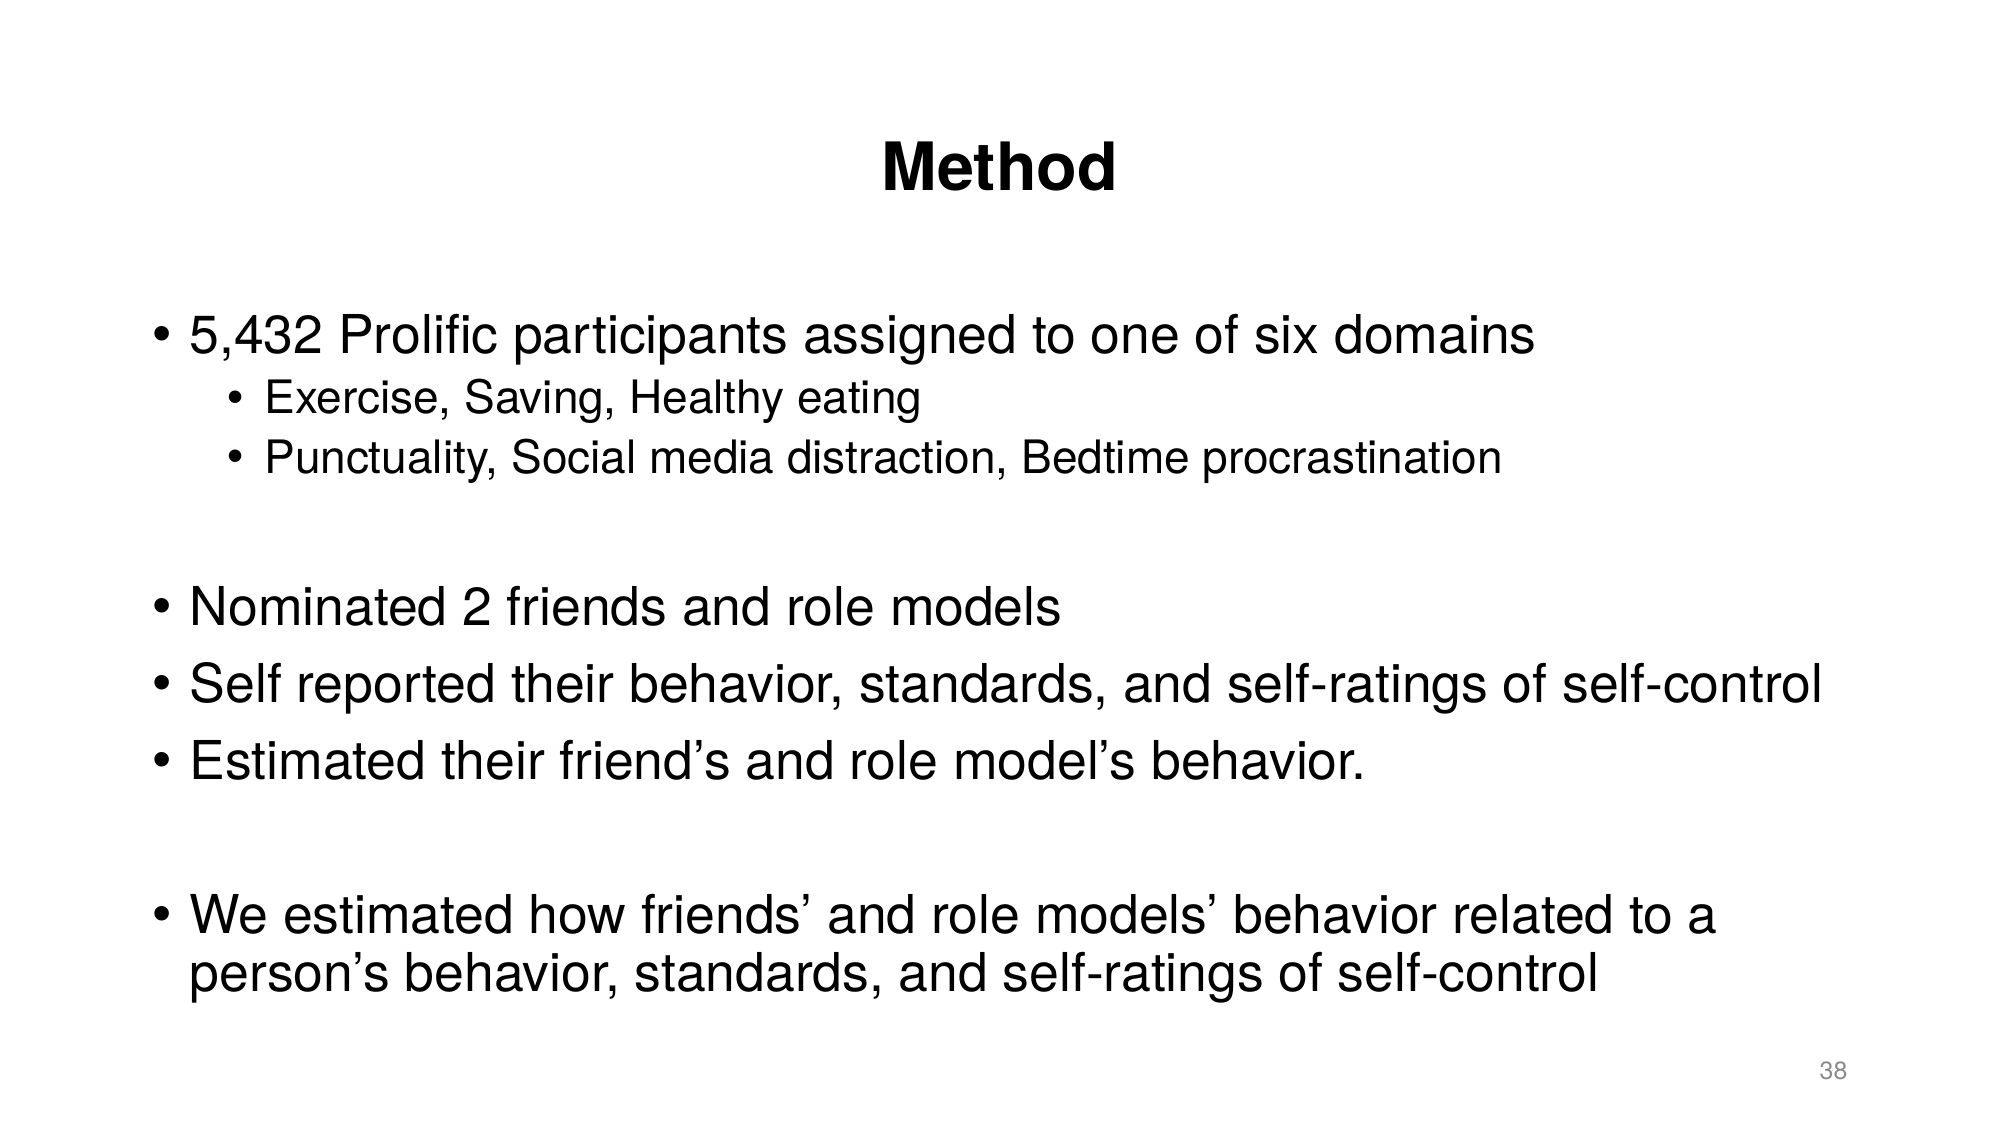

# Method
5,432 Prolific participants assigned to one of six domains
Exercise, Saving, Healthy eating
Punctuality, Social media distraction, Bedtime procrastination

Nominated 2 friends and role models
Self reported their behavior, standards, and self-ratings of self-control
Estimated their friend’s and role model’s behavior.

We estimated how friends’ and role models’ behavior related to a person’s behavior, standards, and self-ratings of self-control
38